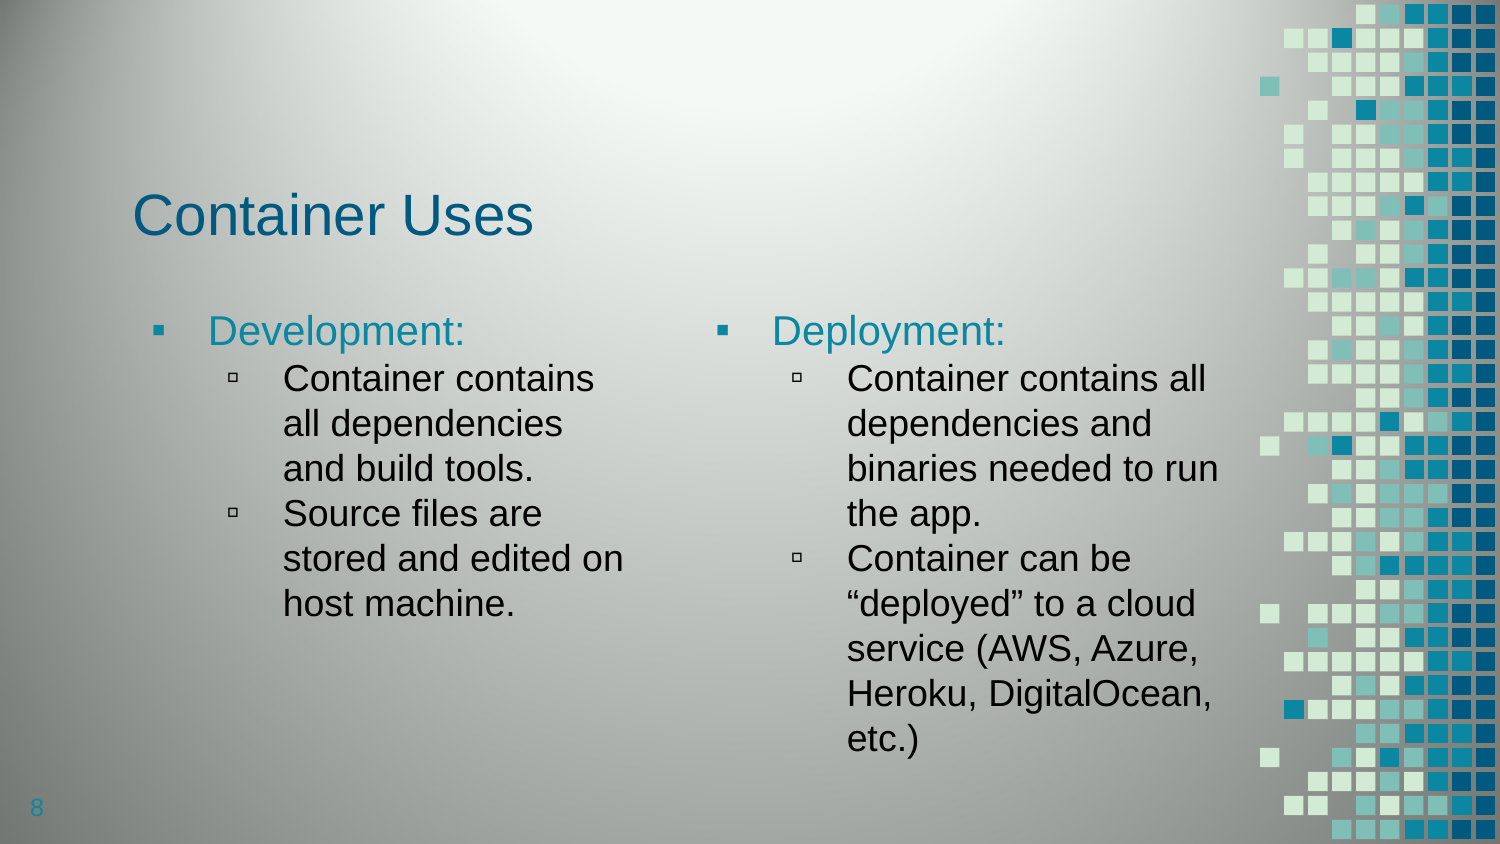

# Container Uses
Development:
Container contains all dependencies and build tools.
Source files are stored and edited on host machine.
Deployment:
Container contains all dependencies and binaries needed to run the app.
Container can be “deployed” to a cloud service (AWS, Azure, Heroku, DigitalOcean, etc.)
8